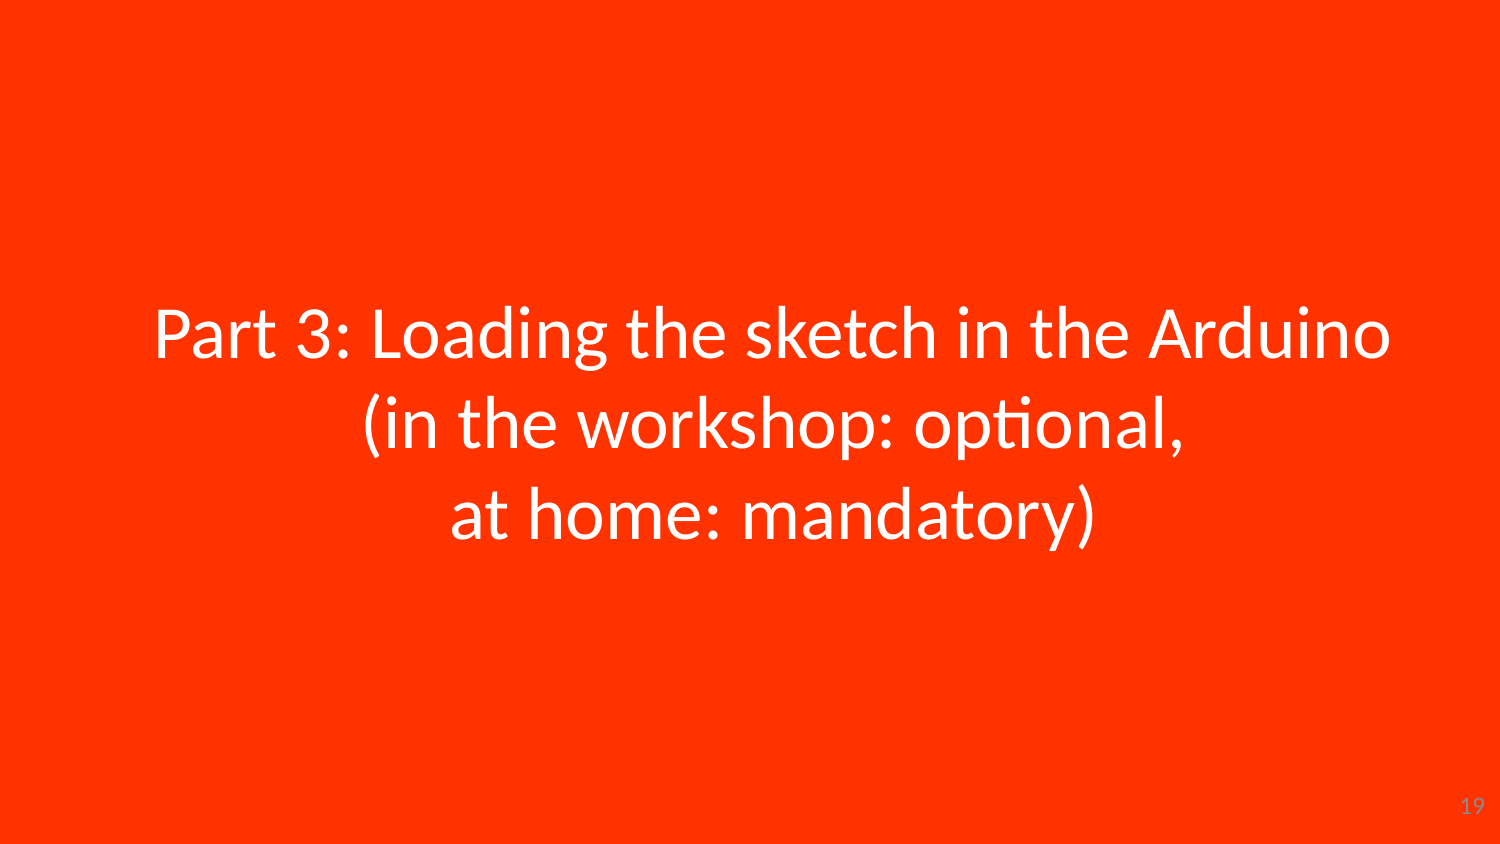

# Part 3: Loading the sketch in the Arduino (in the workshop: optional, at home: mandatory)
19